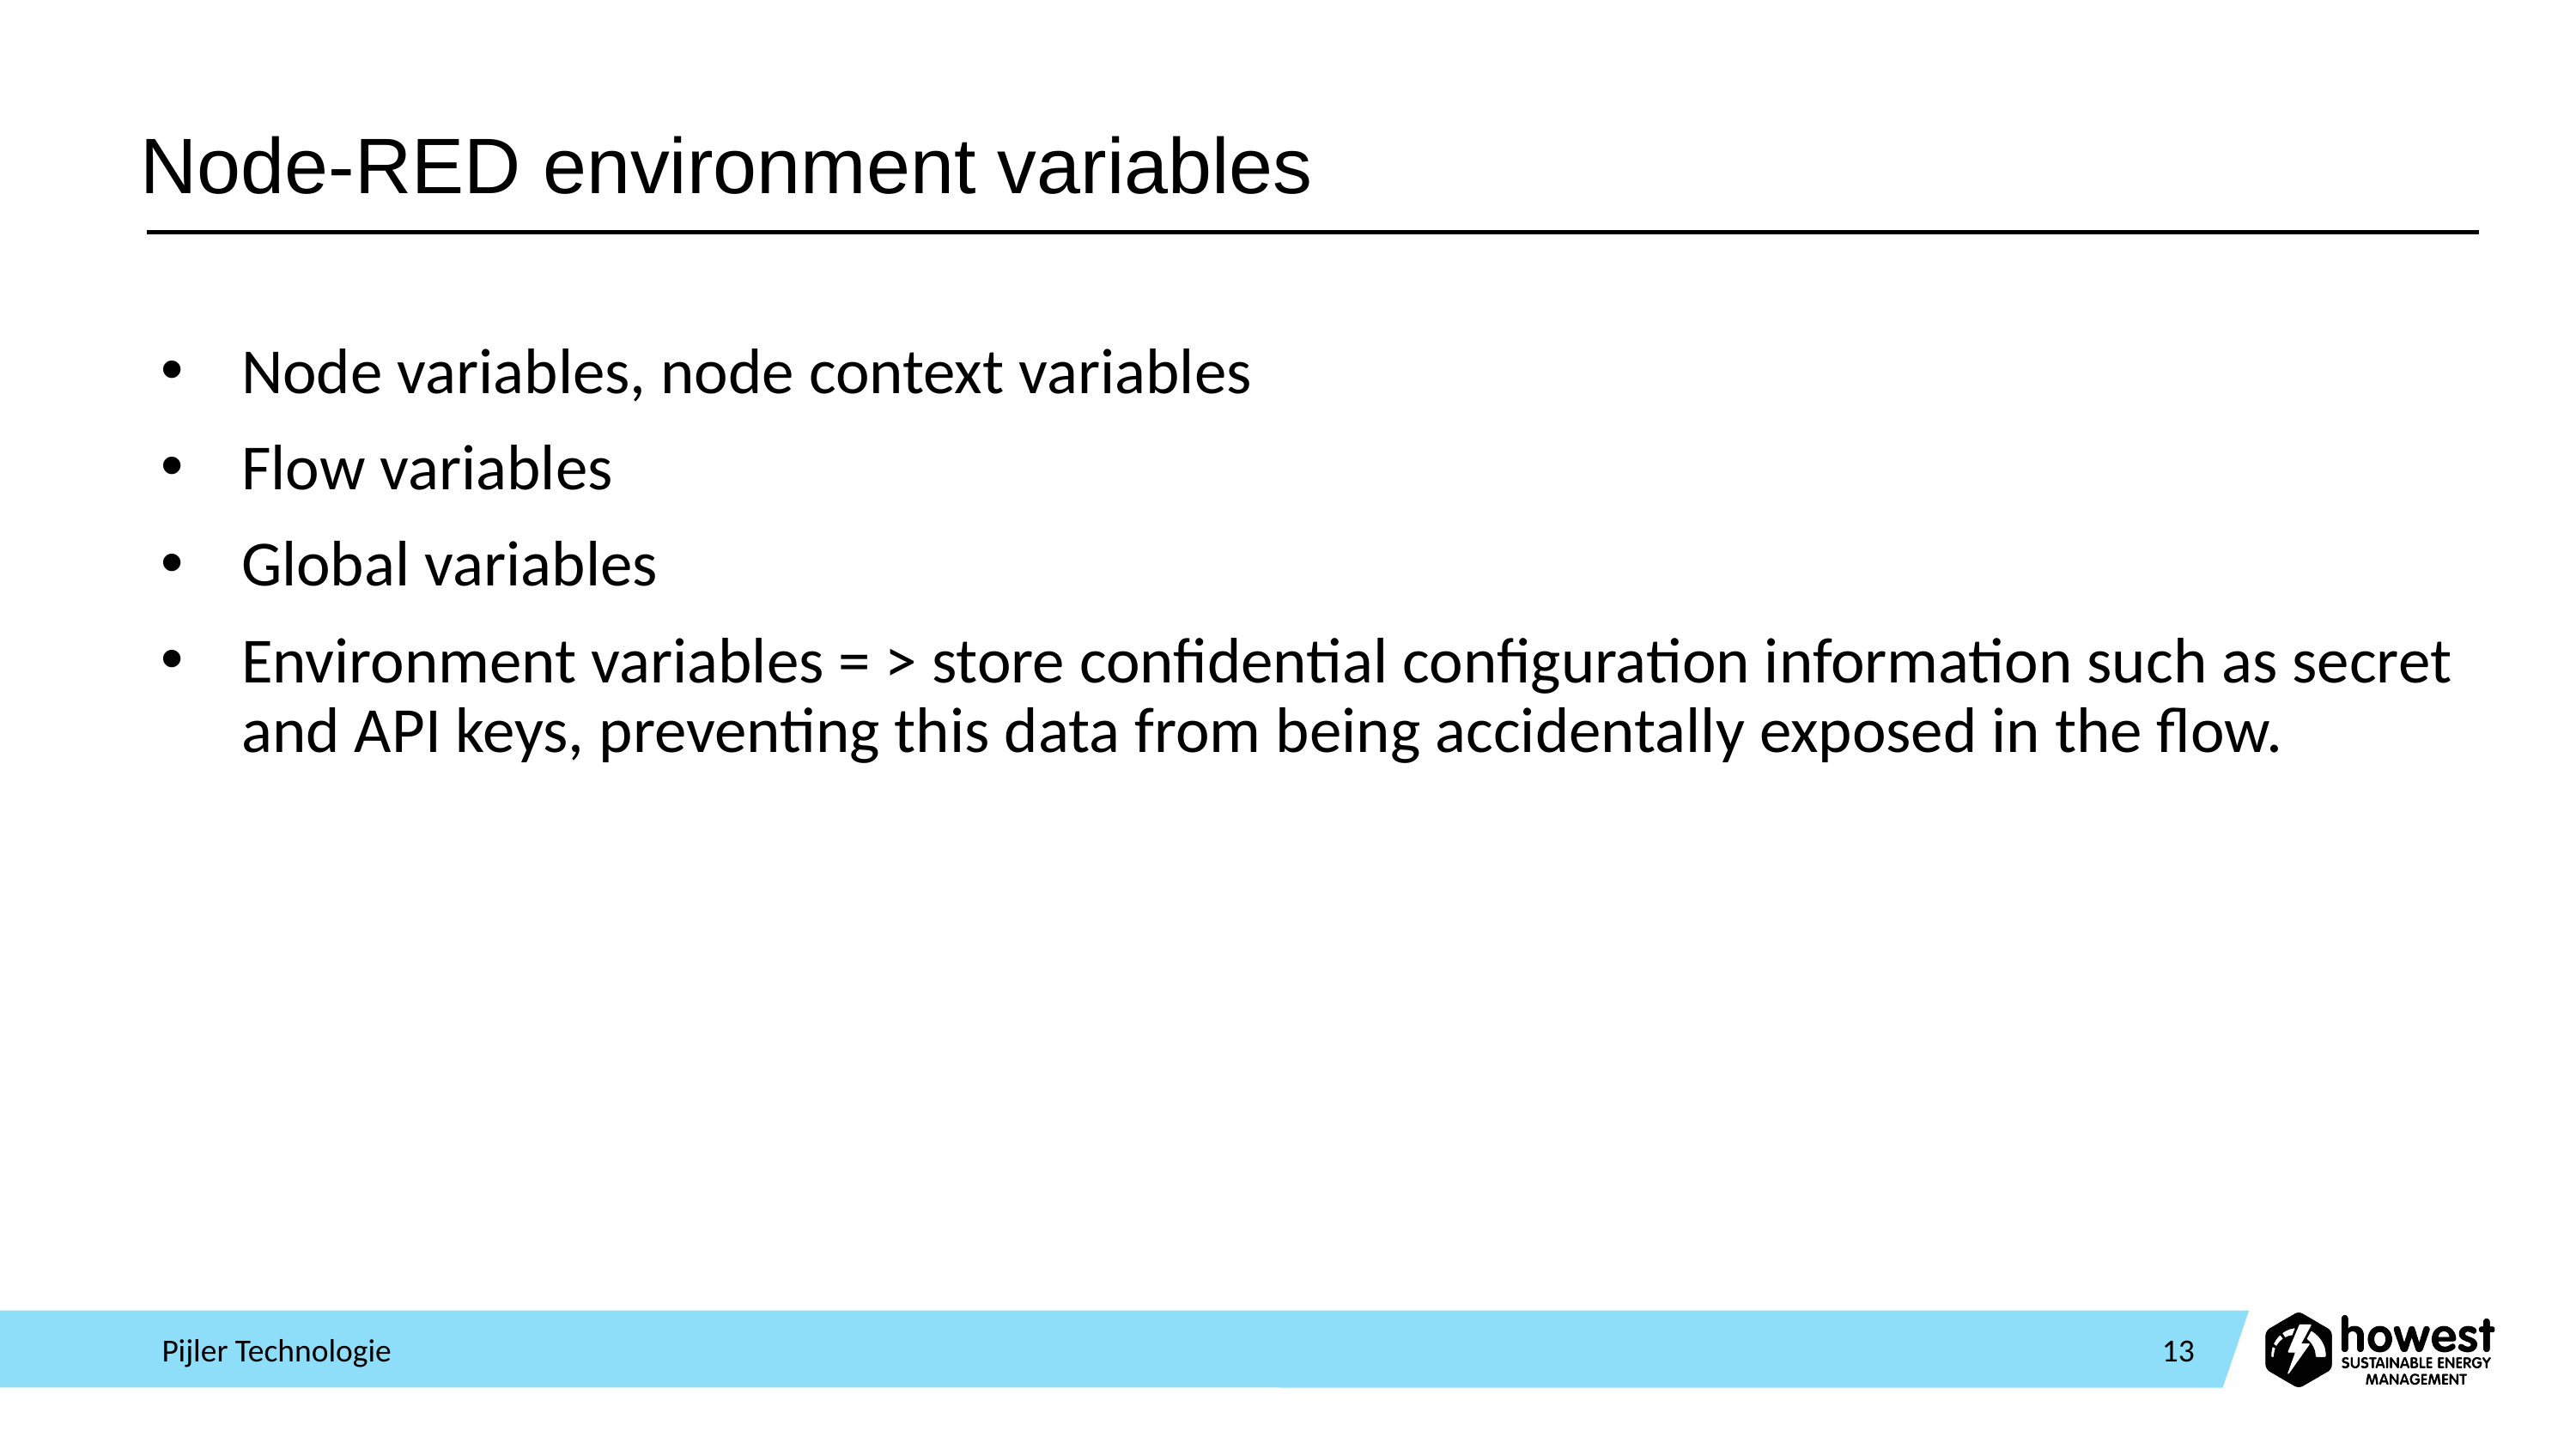

# Node-RED environment variables
Node variables, node context variables
Flow variables
Global variables
Environment variables = > store confidential configuration information such as secret and API keys, preventing this data from being accidentally exposed in the flow.
Pijler Technologie
13